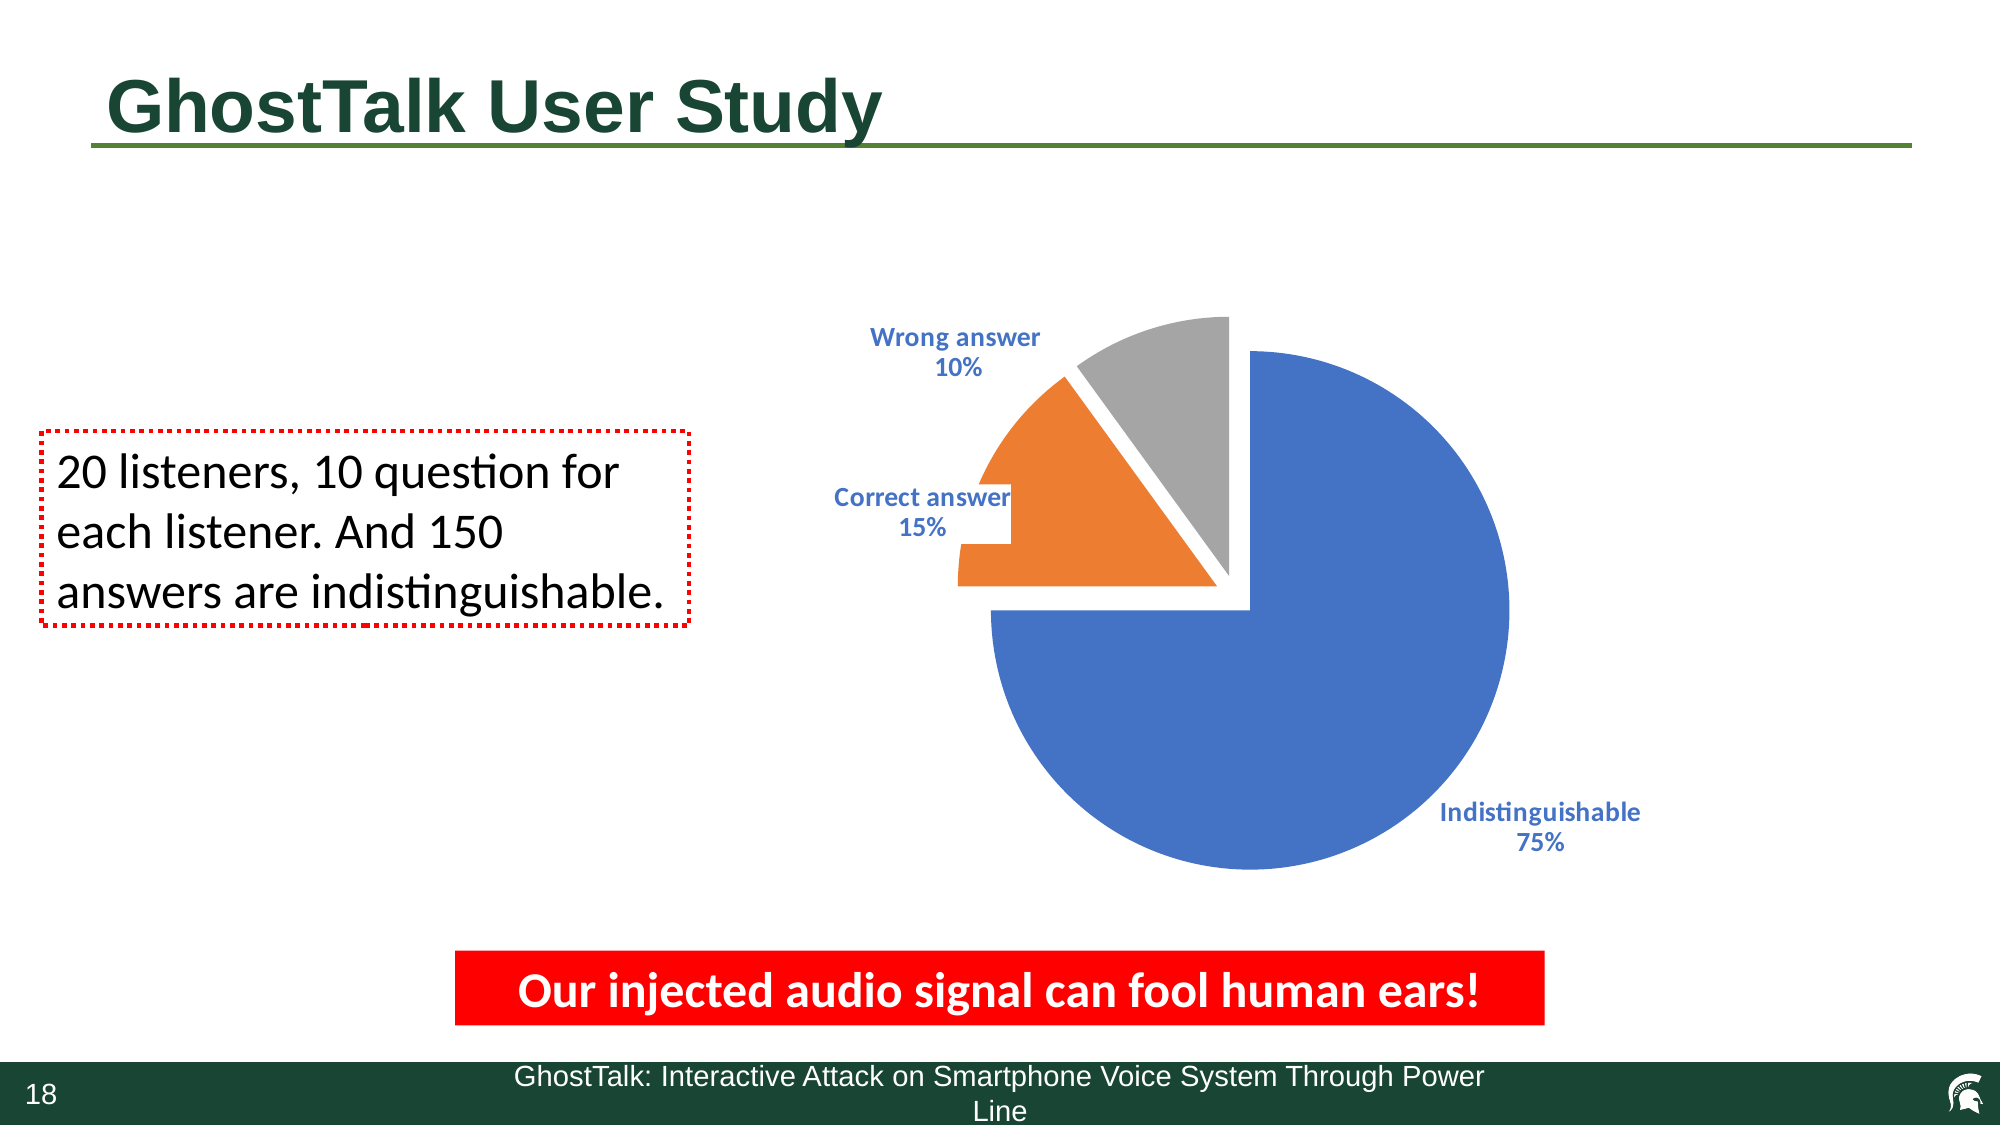

# GhostTalk User Study

### Chart

| Category | Number |
|---|---|
| Indistinguishable | 150.0 |
| Correct answer | 30.0 |
| Wrong answer  | 20.0 |
20 listeners, 10 question for each listener. And 150 answers are indistinguishable.
Our injected audio signal can fool human ears!
18
GhostTalk: Interactive Attack on Smartphone Voice System Through Power Line